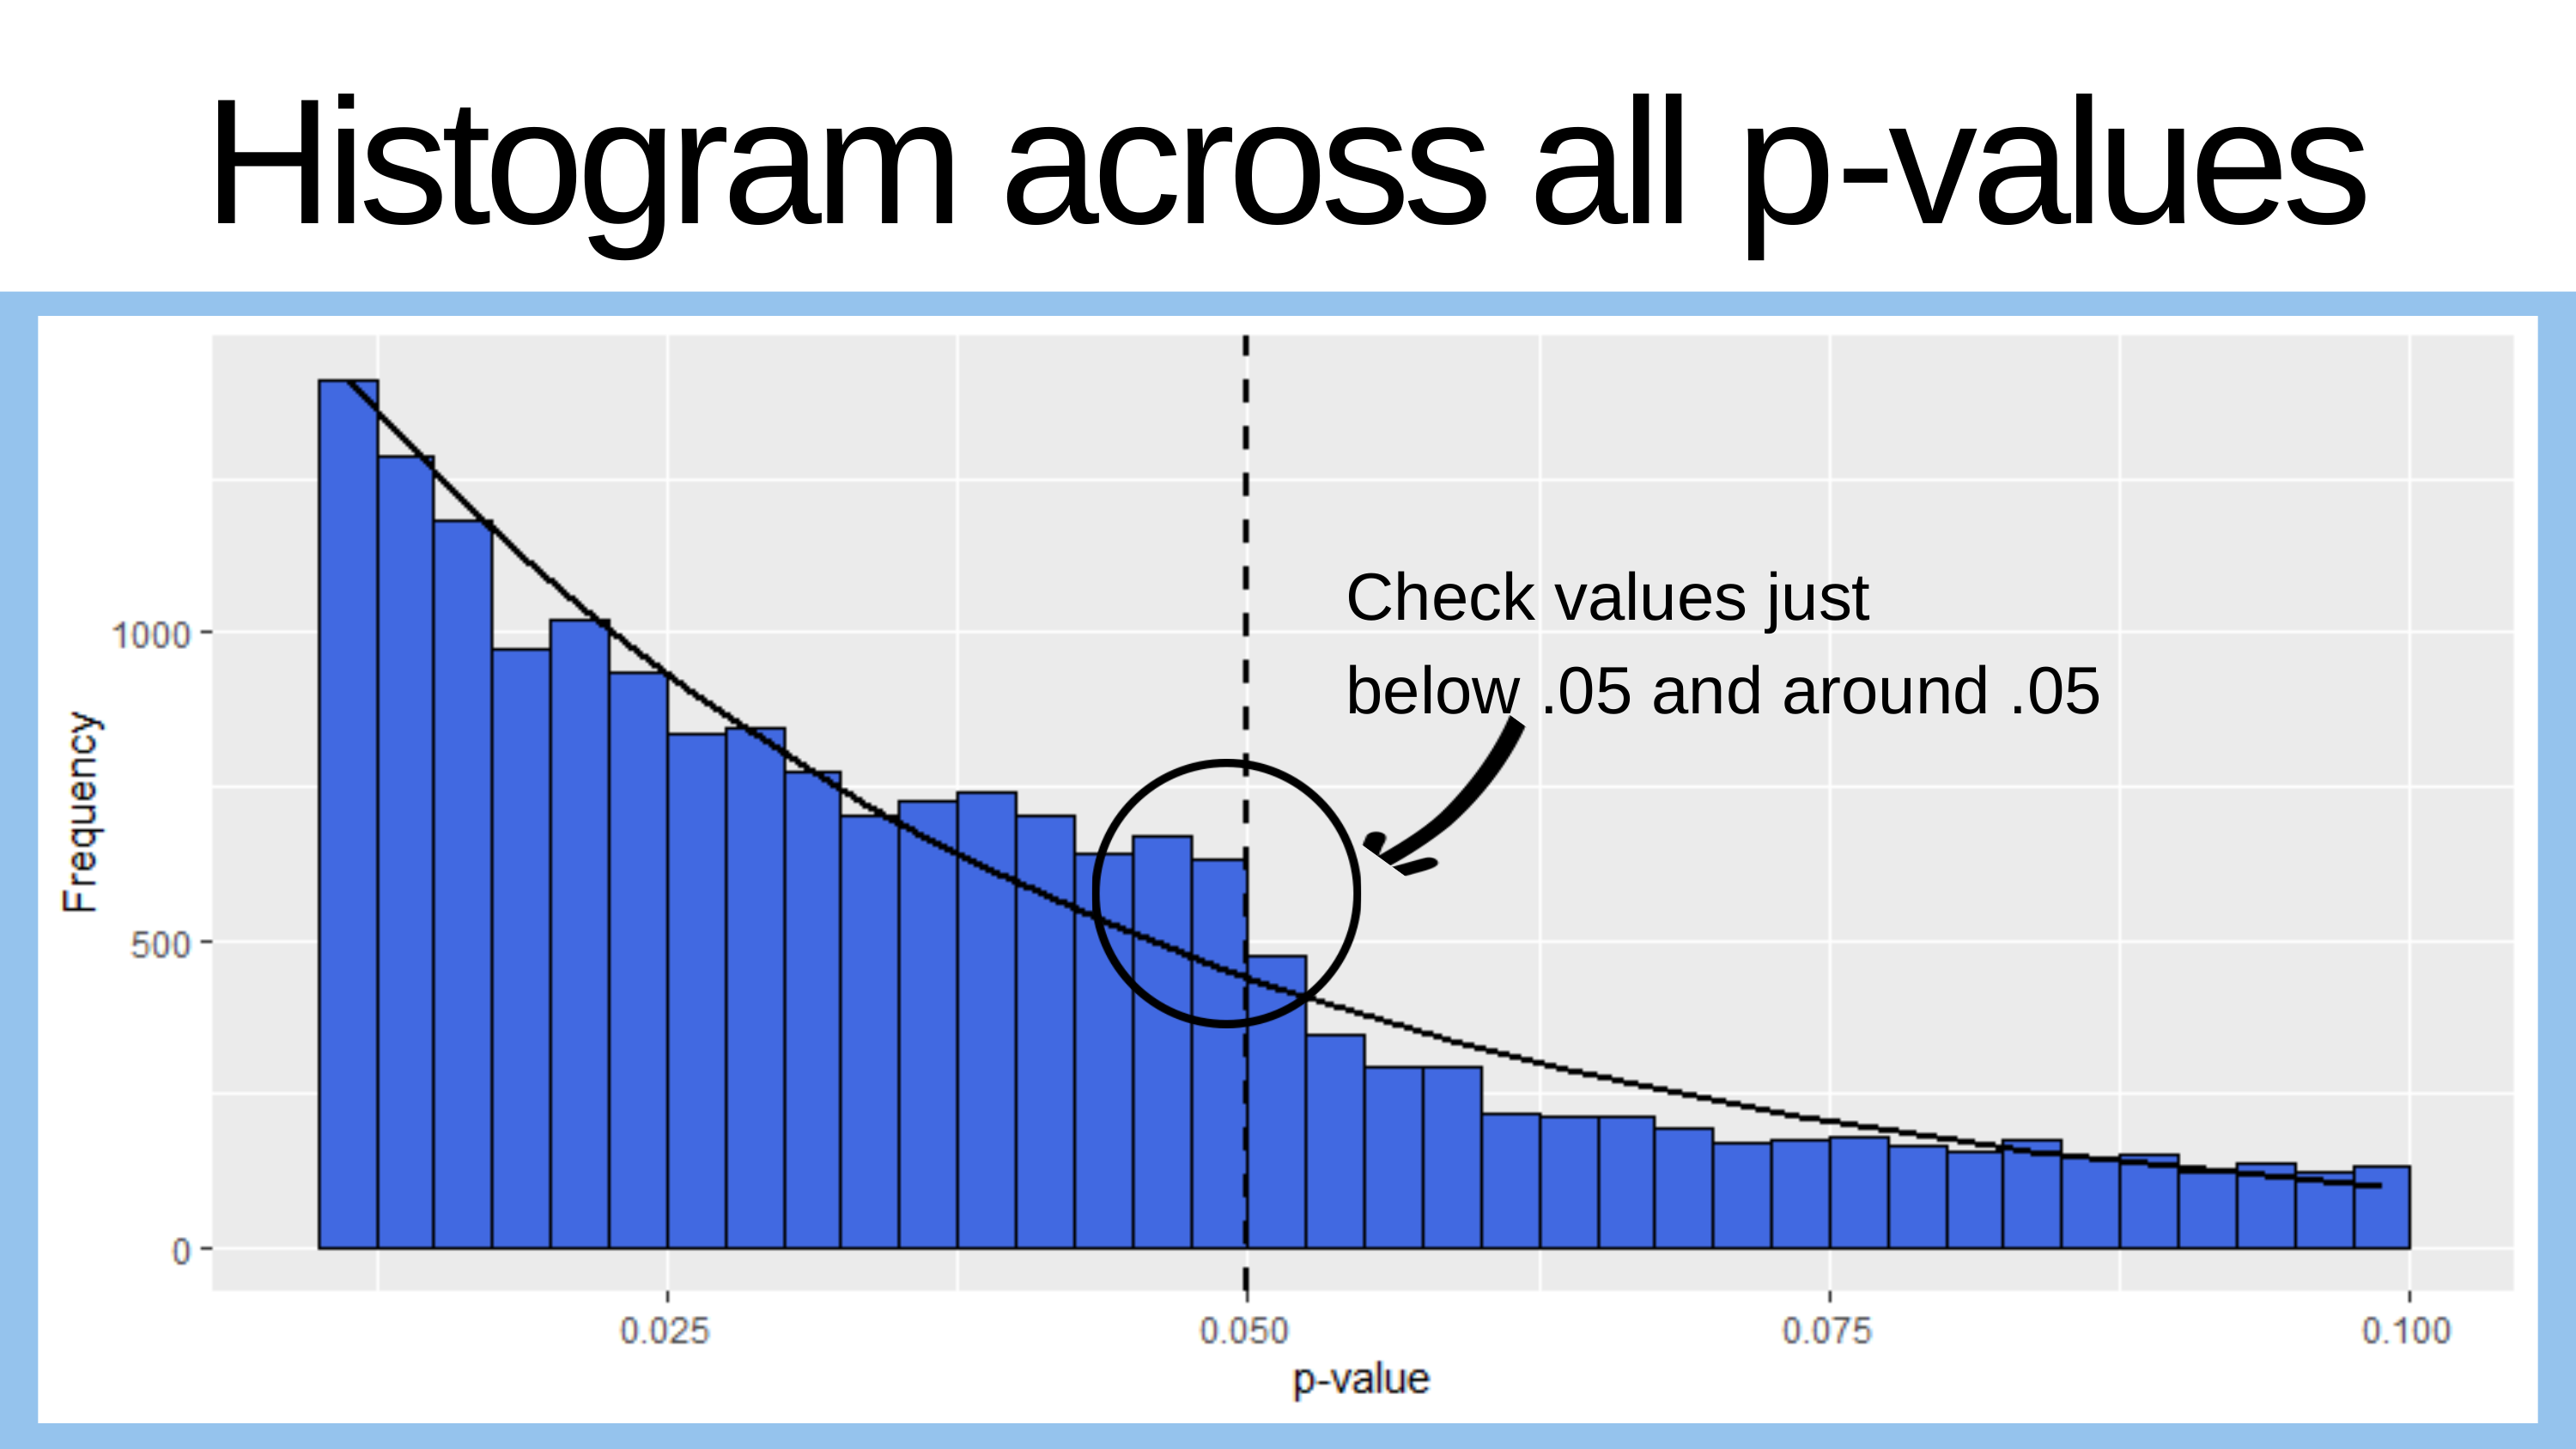

Histogram across all p-values

Check values just below .05 and around .05